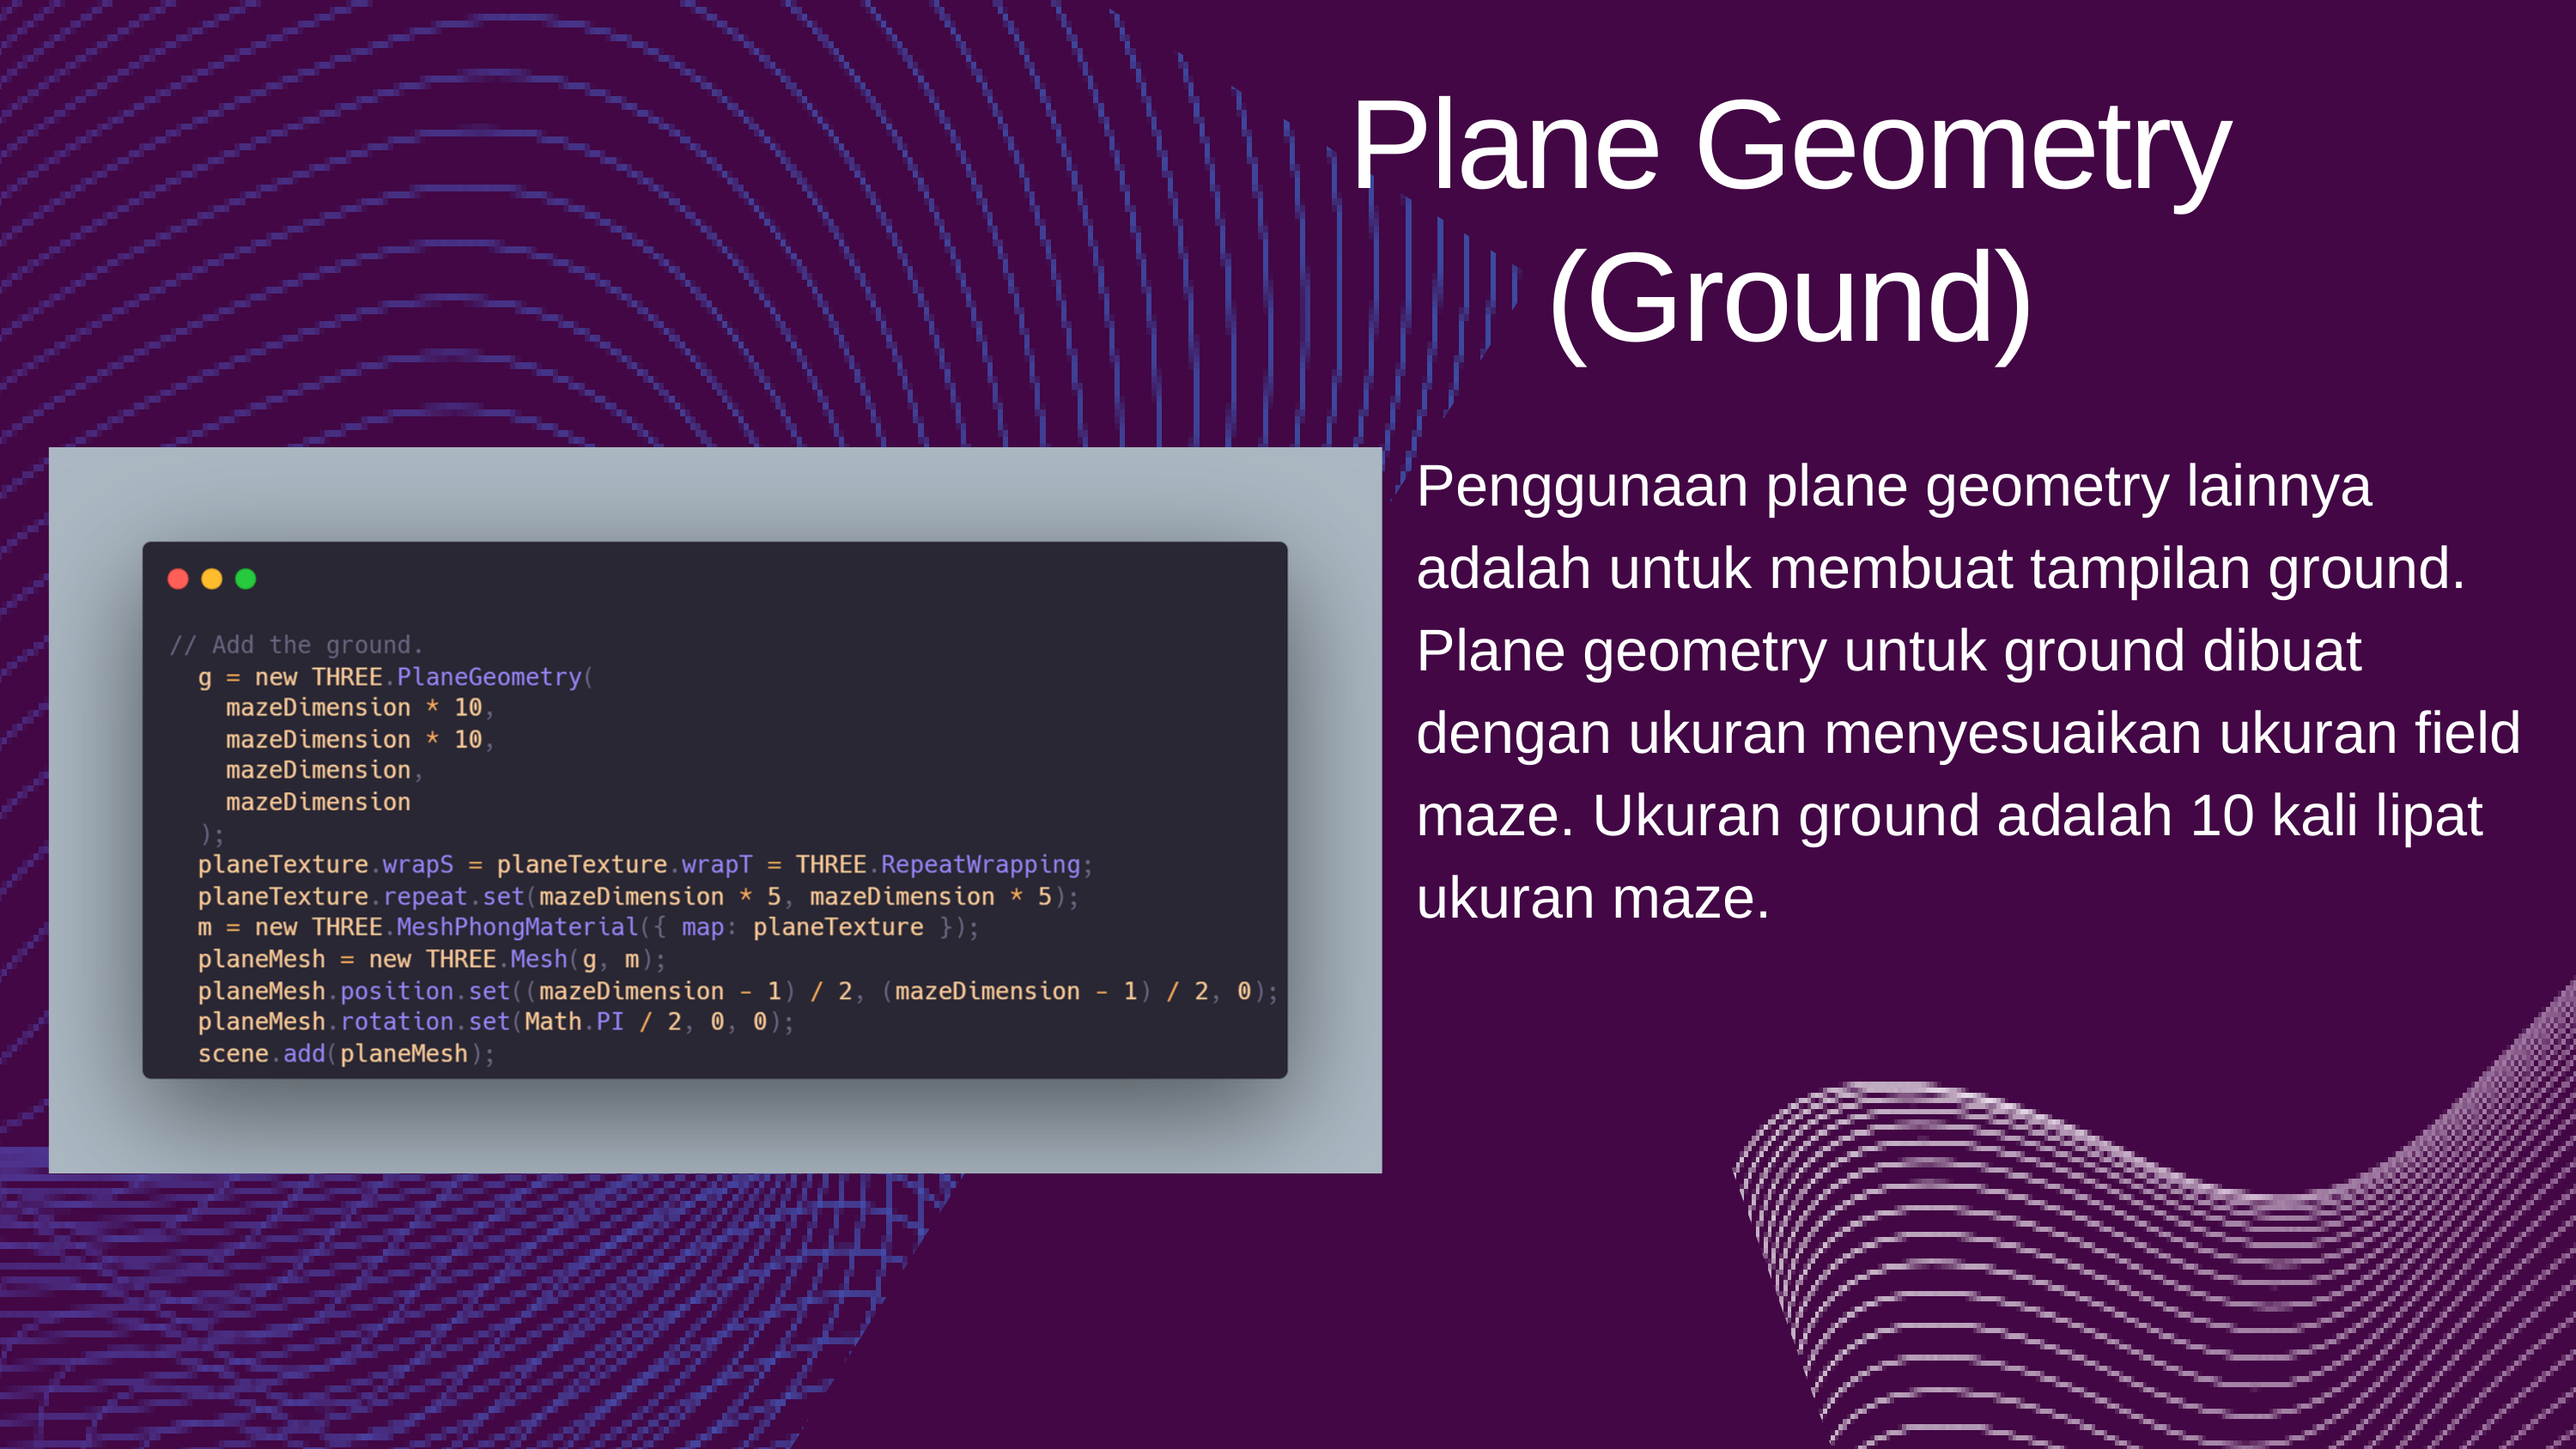

Plane Geometry
(Ground)
Penggunaan plane geometry lainnya adalah untuk membuat tampilan ground. Plane geometry untuk ground dibuat dengan ukuran menyesuaikan ukuran field maze. Ukuran ground adalah 10 kali lipat ukuran maze.